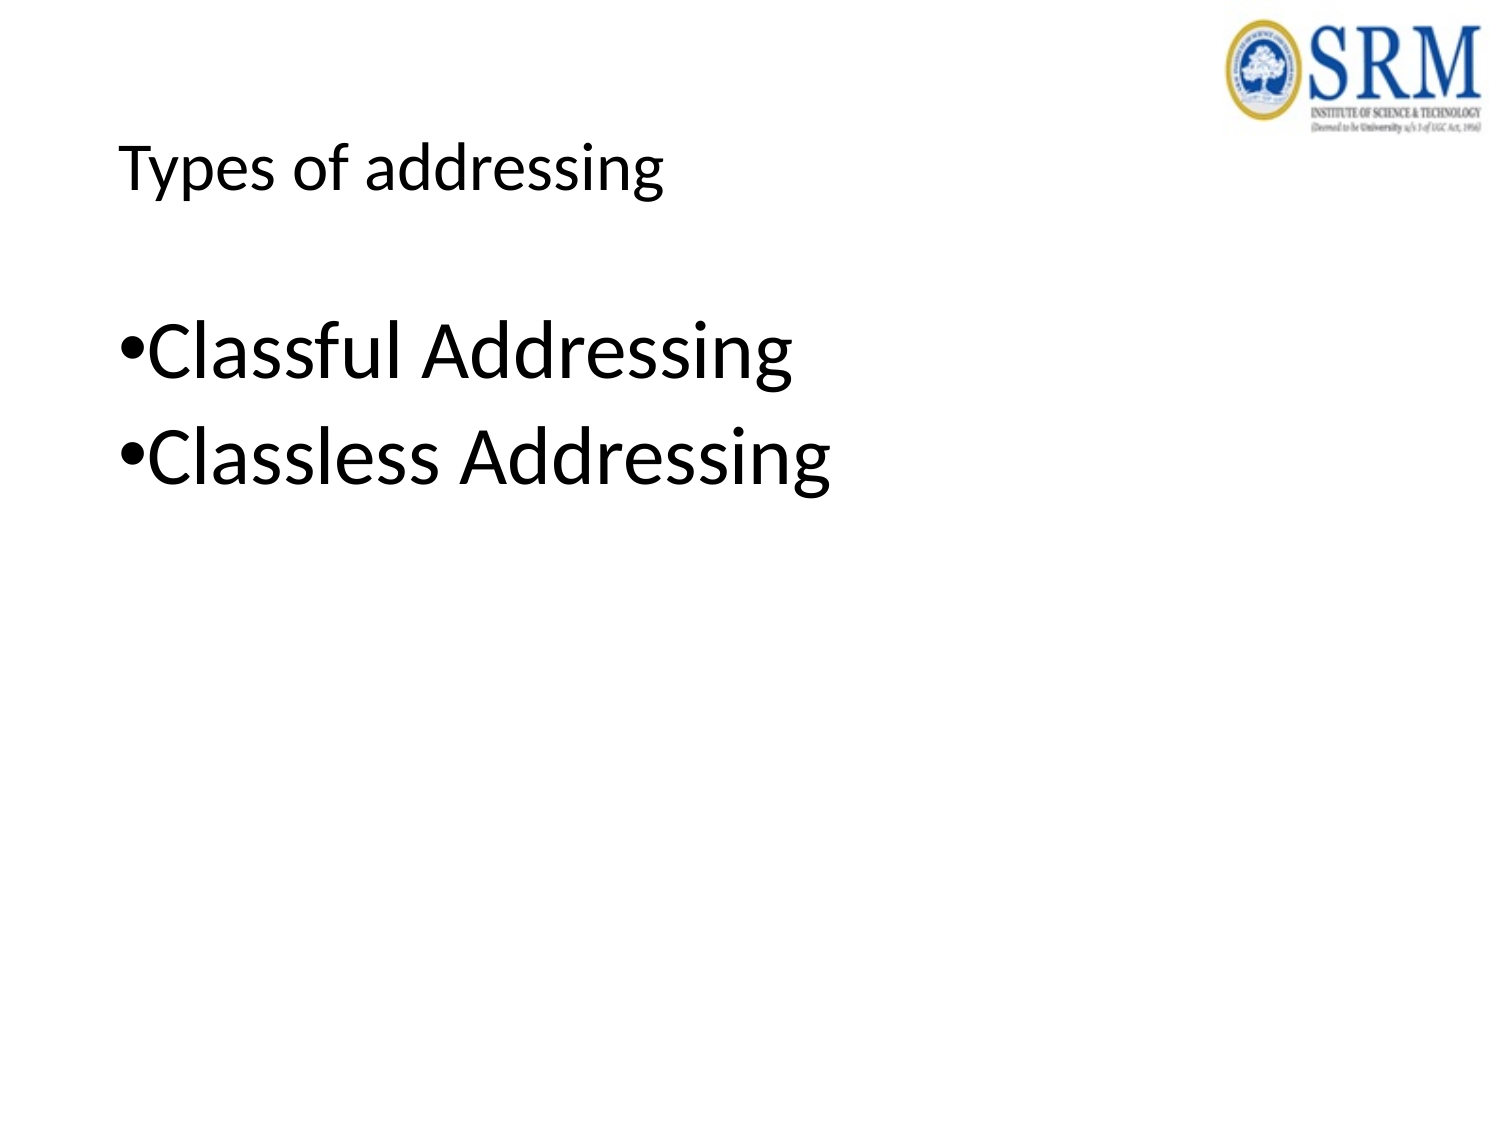

# Types of addressing
Classful Addressing
Classless Addressing